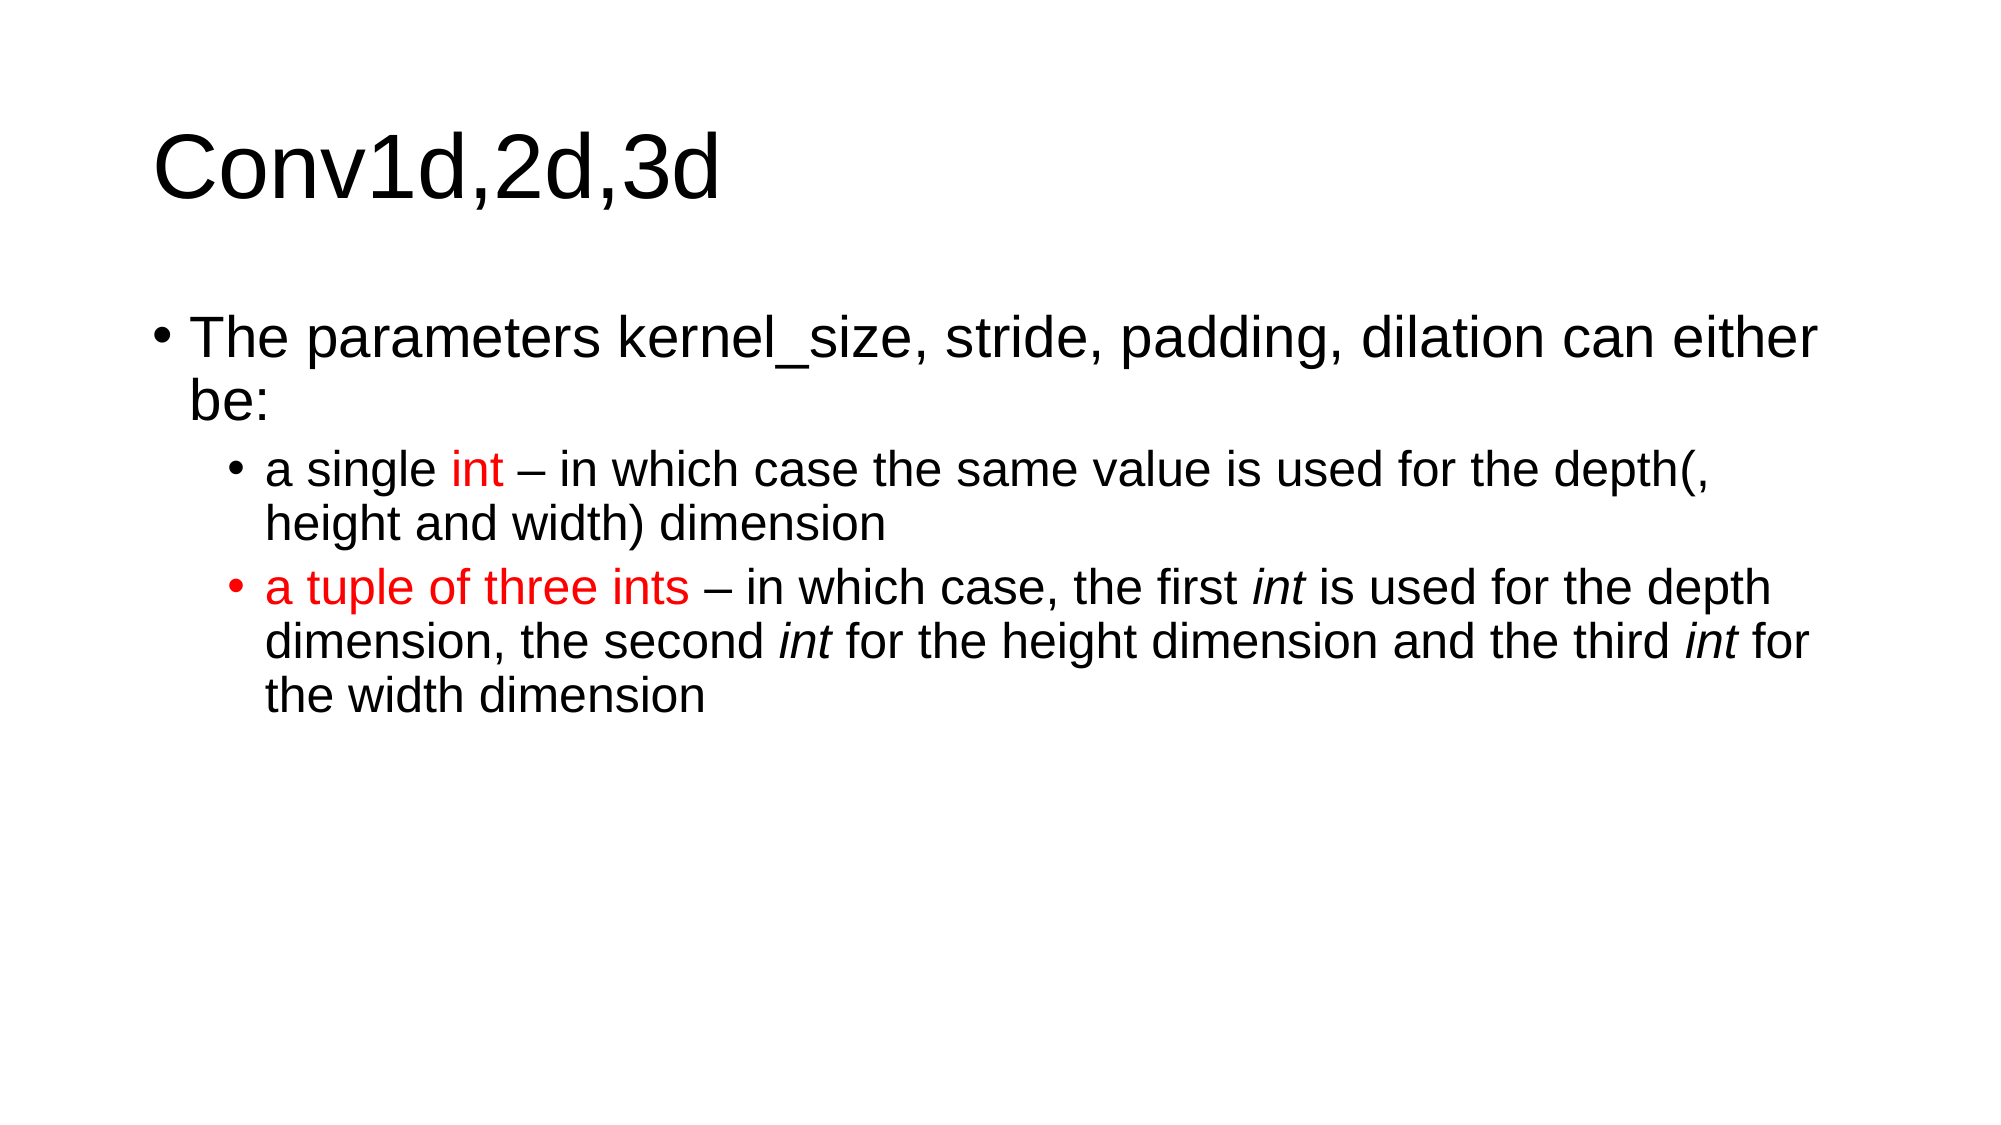

# Conv1d,2d,3d
The parameters kernel_size, stride, padding, dilation can either be:
a single int – in which case the same value is used for the depth(, height and width) dimension
a tuple of three ints – in which case, the first int is used for the depth dimension, the second int for the height dimension and the third int for the width dimension